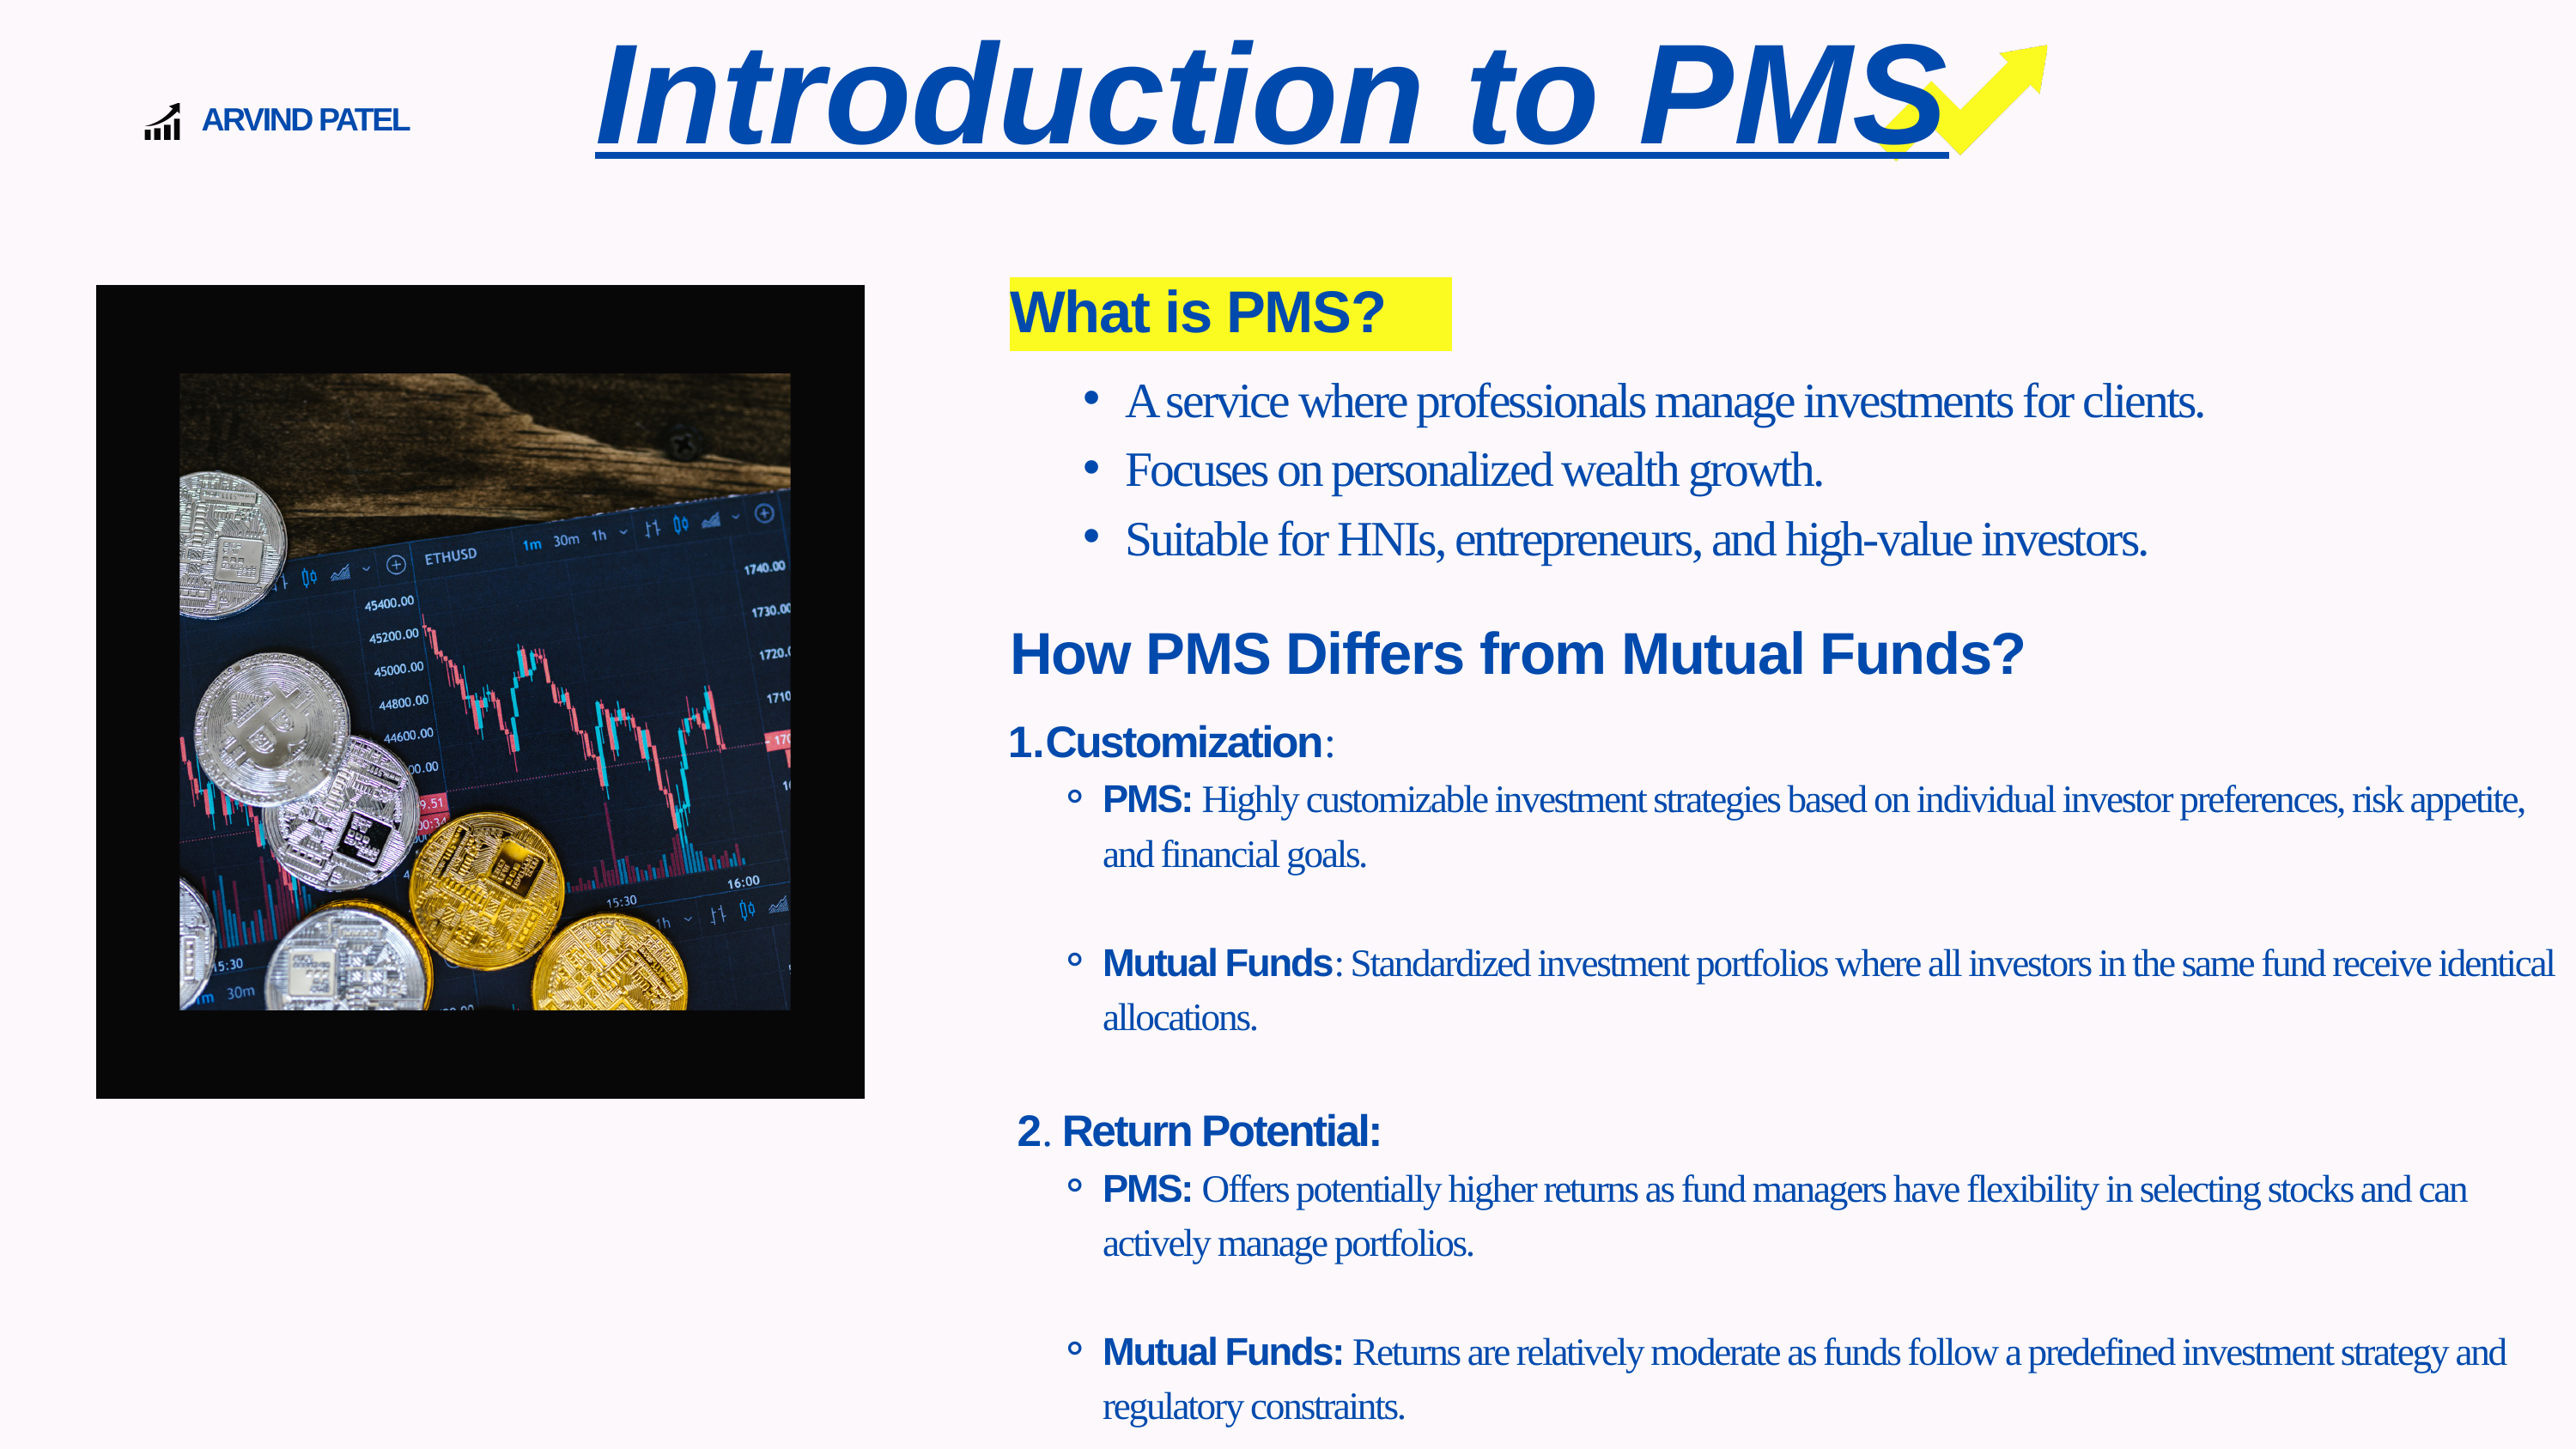

Introduction to PMS
ARVIND PATEL

What is PMS?

A service where professionals manage investments for clients.
Focuses on personalized wealth growth.
Suitable for HNIs, entrepreneurs, and high-value investors.

How PMS Differs from Mutual Funds?
Customization:
PMS: Highly customizable investment strategies based on individual investor preferences, risk appetite, and financial goals.

Mutual Funds: Standardized investment portfolios where all investors in the same fund receive identical allocations.

     2. Return Potential:
PMS: Offers potentially higher returns as fund managers have flexibility in selecting stocks and can actively manage portfolios.

Mutual Funds: Returns are relatively moderate as funds follow a predefined investment strategy and regulatory constraints.